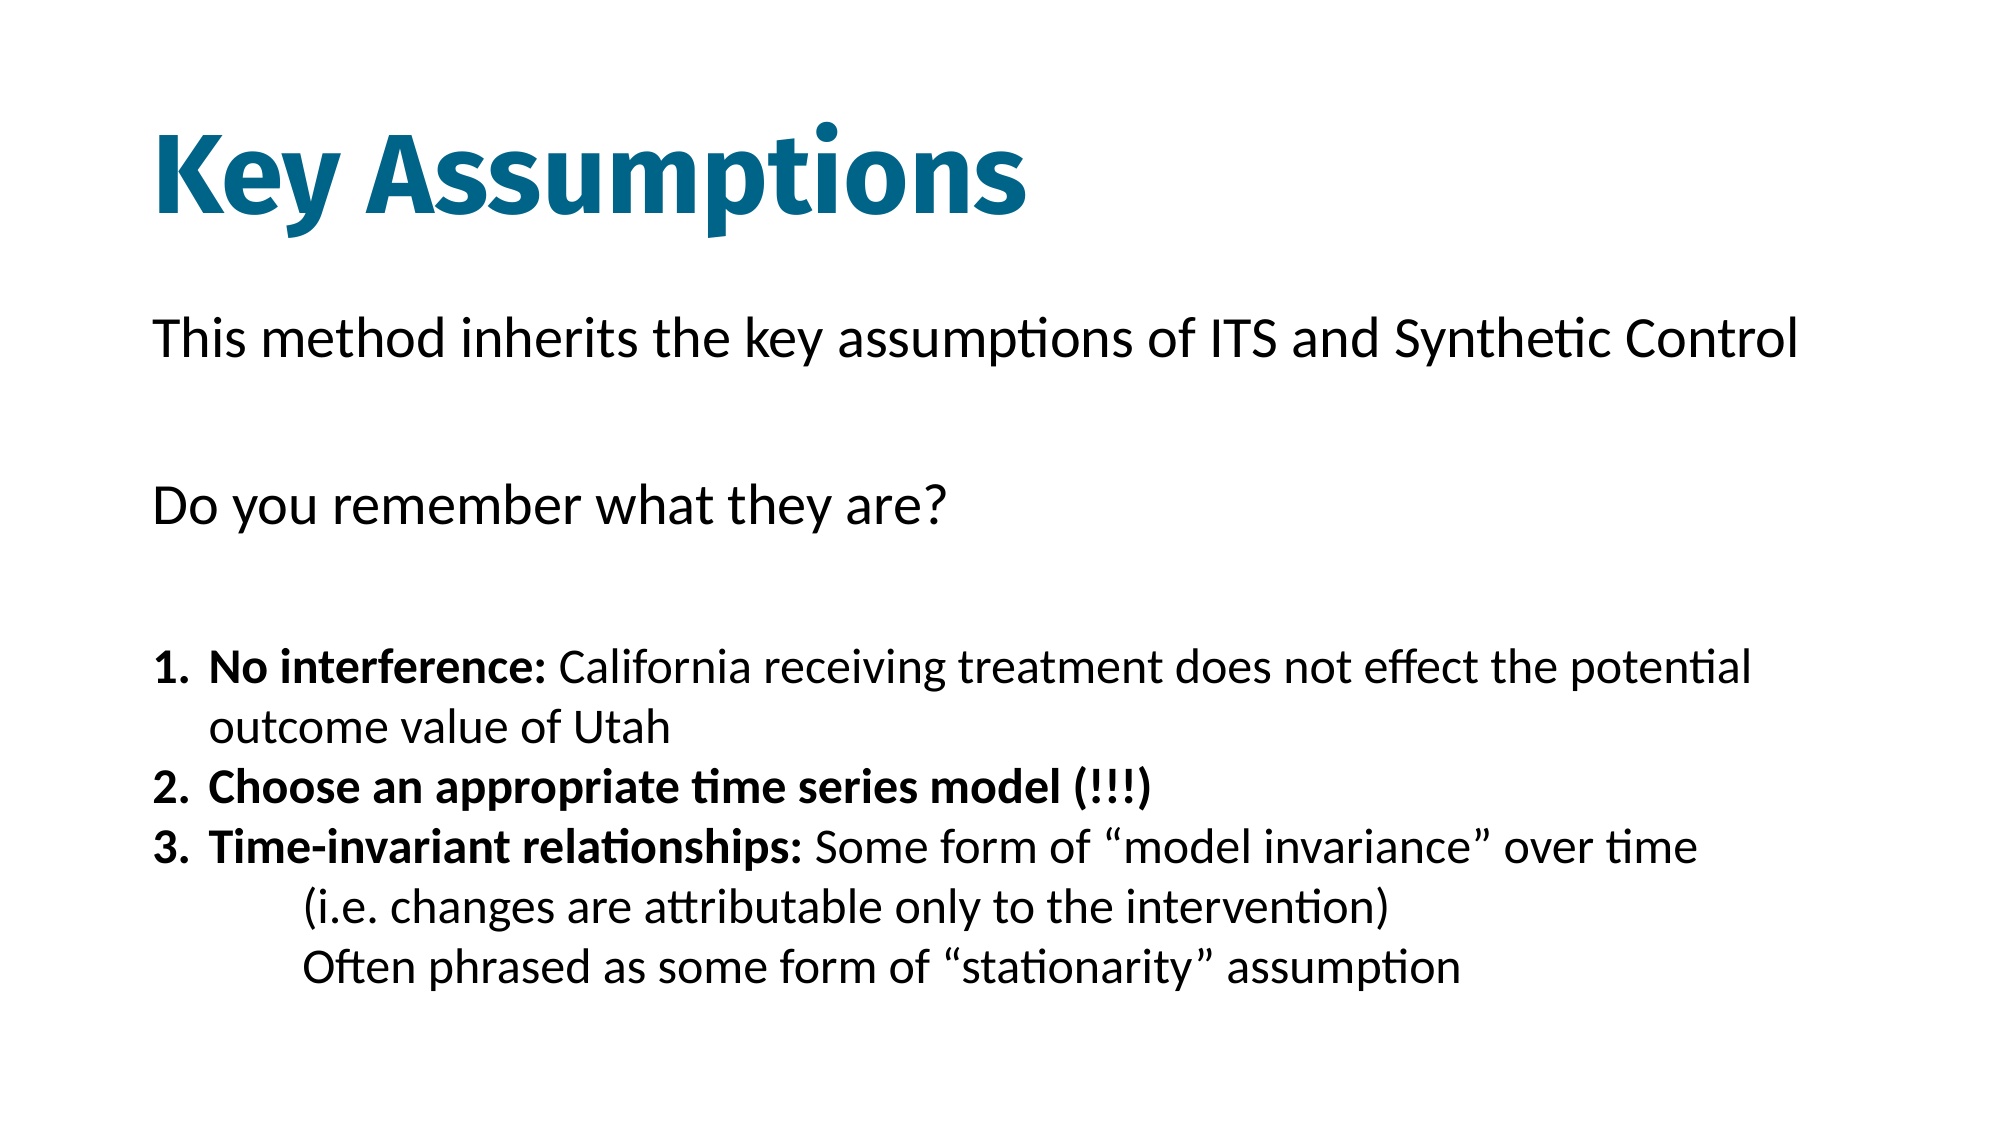

# Key Assumptions
This method inherits the key assumptions of ITS and Synthetic Control

Do you remember what they are?

No interference: California receiving treatment does not effect the potential outcome value of Utah
Choose an appropriate time series model (!!!)
Time-invariant relationships: Some form of “model invariance” over time
	(i.e. changes are attributable only to the intervention)
	Often phrased as some form of “stationarity” assumption